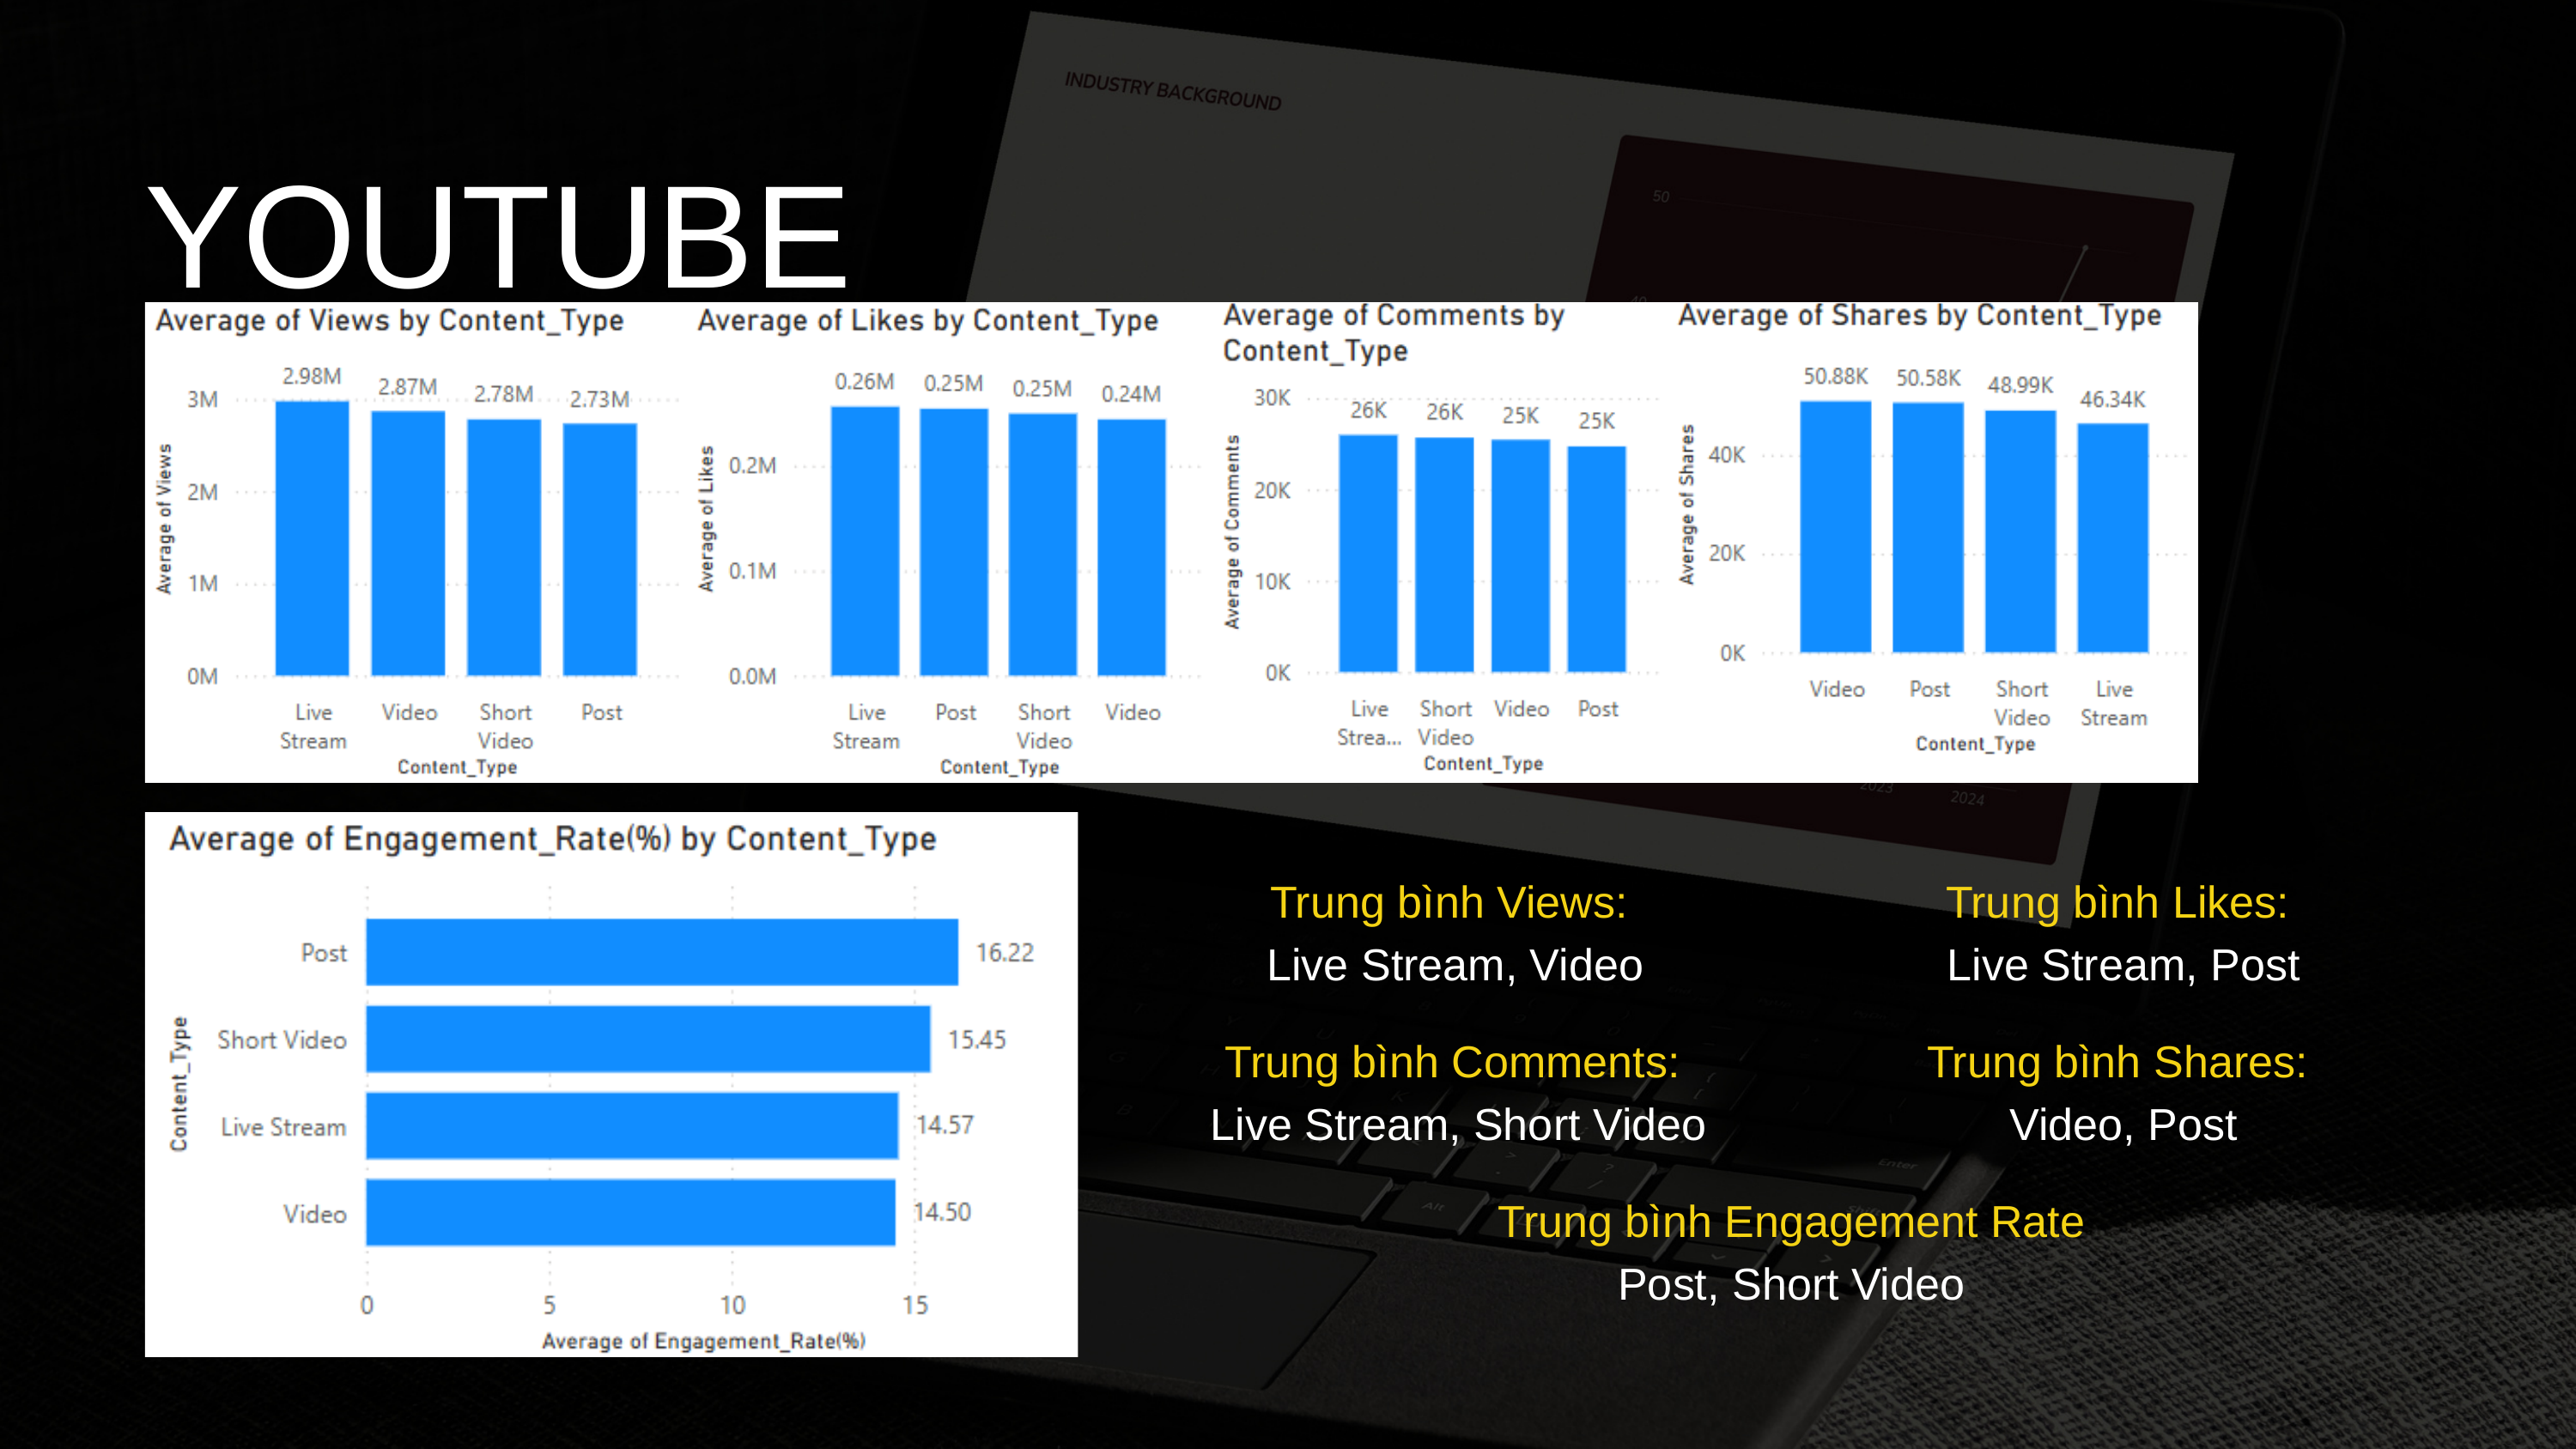

YOUTUBE

Trung bình Views:
Live Stream, Video
Trung bình Likes:
Live Stream, Post
Trung bình Comments:
Live Stream, Short Video
Trung bình Shares:
Video, Post
Trung bình Engagement Rate
Post, Short Video